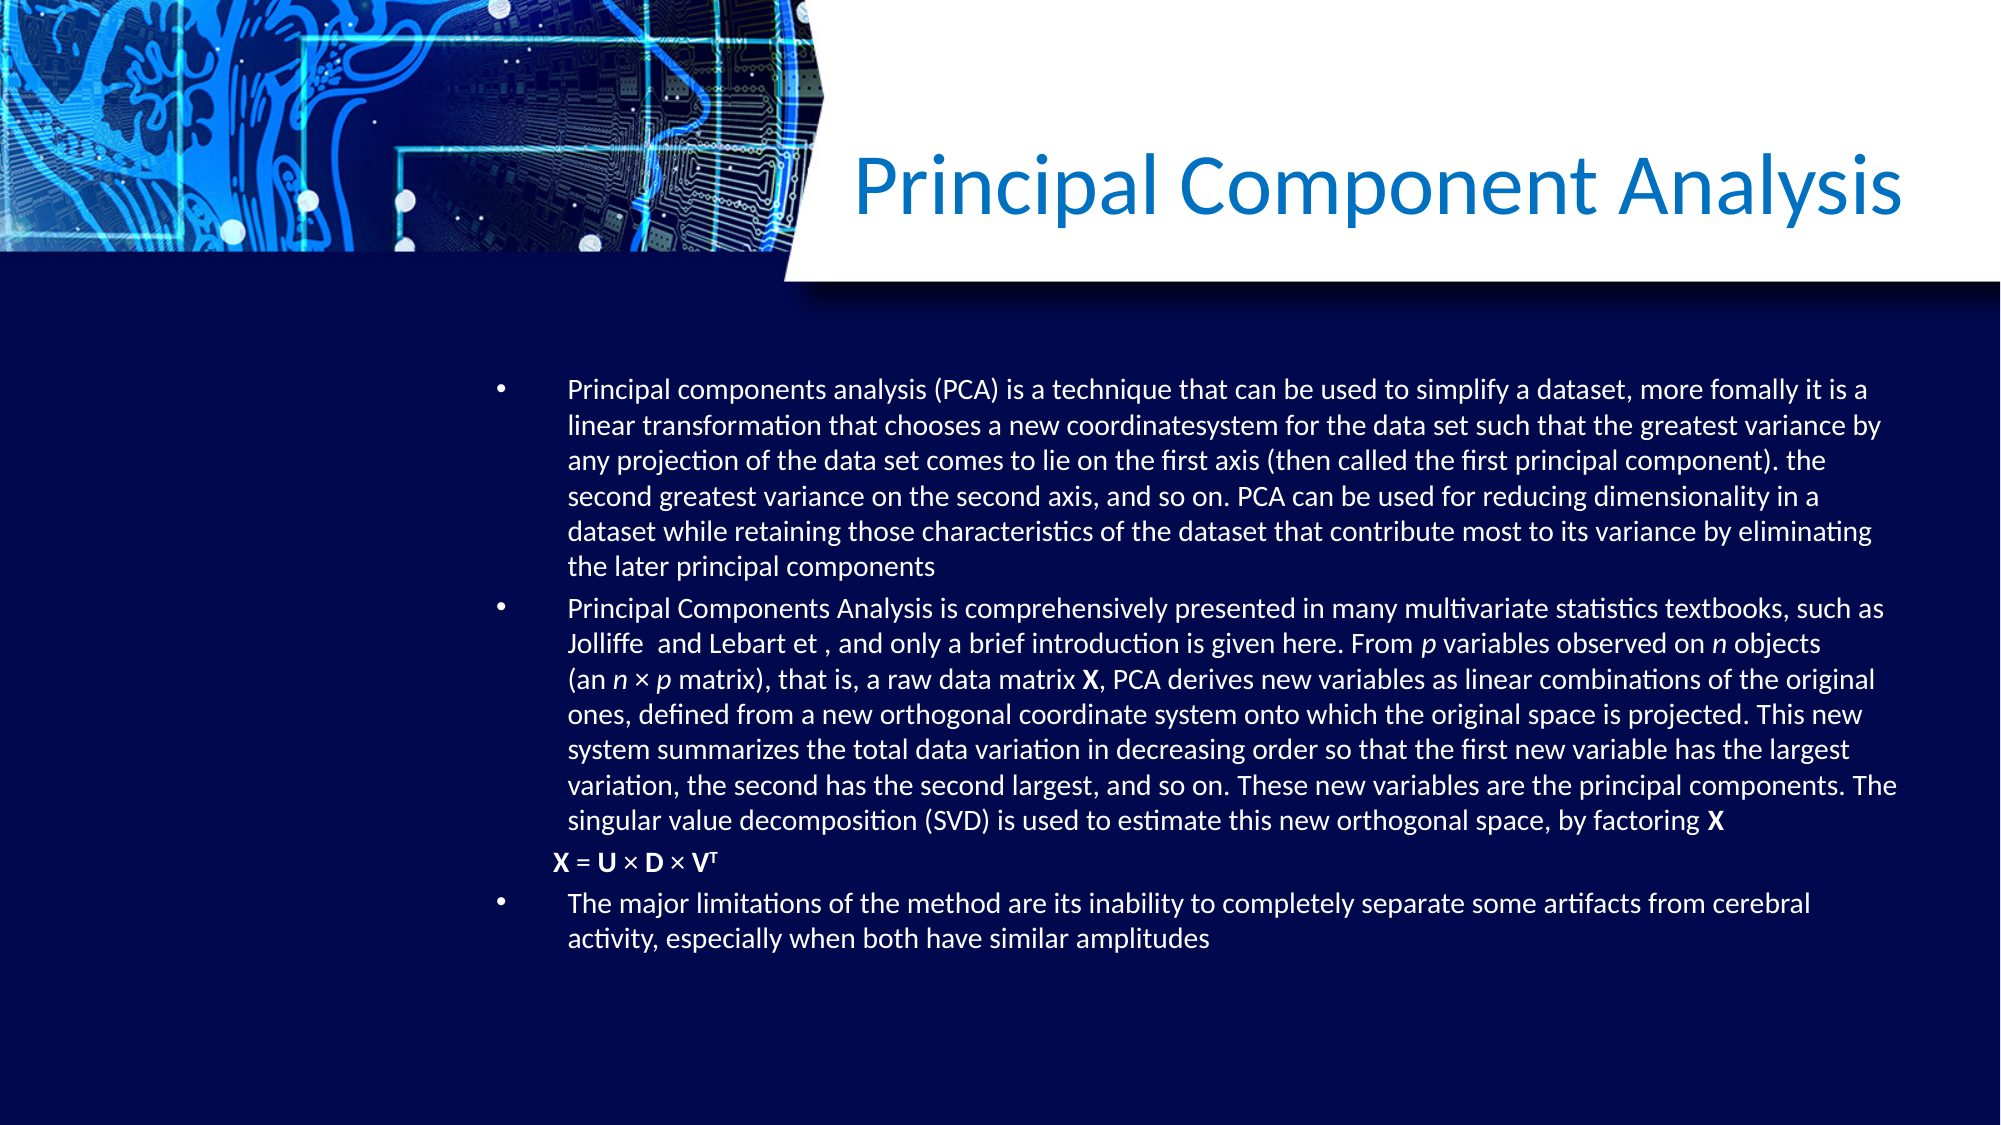

# Principal Component Analysis
Principal components analysis (PCA) is a technique that can be used to simplify a dataset, more fomally it is a linear transformation that chooses a new coordinatesystem for the data set such that the greatest variance by any projection of the data set comes to lie on the first axis (then called the first principal component). the second greatest variance on the second axis, and so on. PCA can be used for reducing dimensionality in a dataset while retaining those characteristics of the dataset that contribute most to its variance by eliminating the later principal components
Principal Components Analysis is comprehensively presented in many multivariate statistics textbooks, such as Jolliffe  and Lebart et , and only a brief introduction is given here. From p variables observed on n objects (an n × p matrix), that is, a raw data matrix X, PCA derives new variables as linear combinations of the original ones, defined from a new orthogonal coordinate system onto which the original space is projected. This new system summarizes the total data variation in decreasing order so that the first new variable has the largest variation, the second has the second largest, and so on. These new variables are the principal components. The singular value decomposition (SVD) is used to estimate this new orthogonal space, by factoring X
		X = U × D × VT
The major limitations of the method are its inability to completely separate some artifacts from cerebral activity, especially when both have similar amplitudes